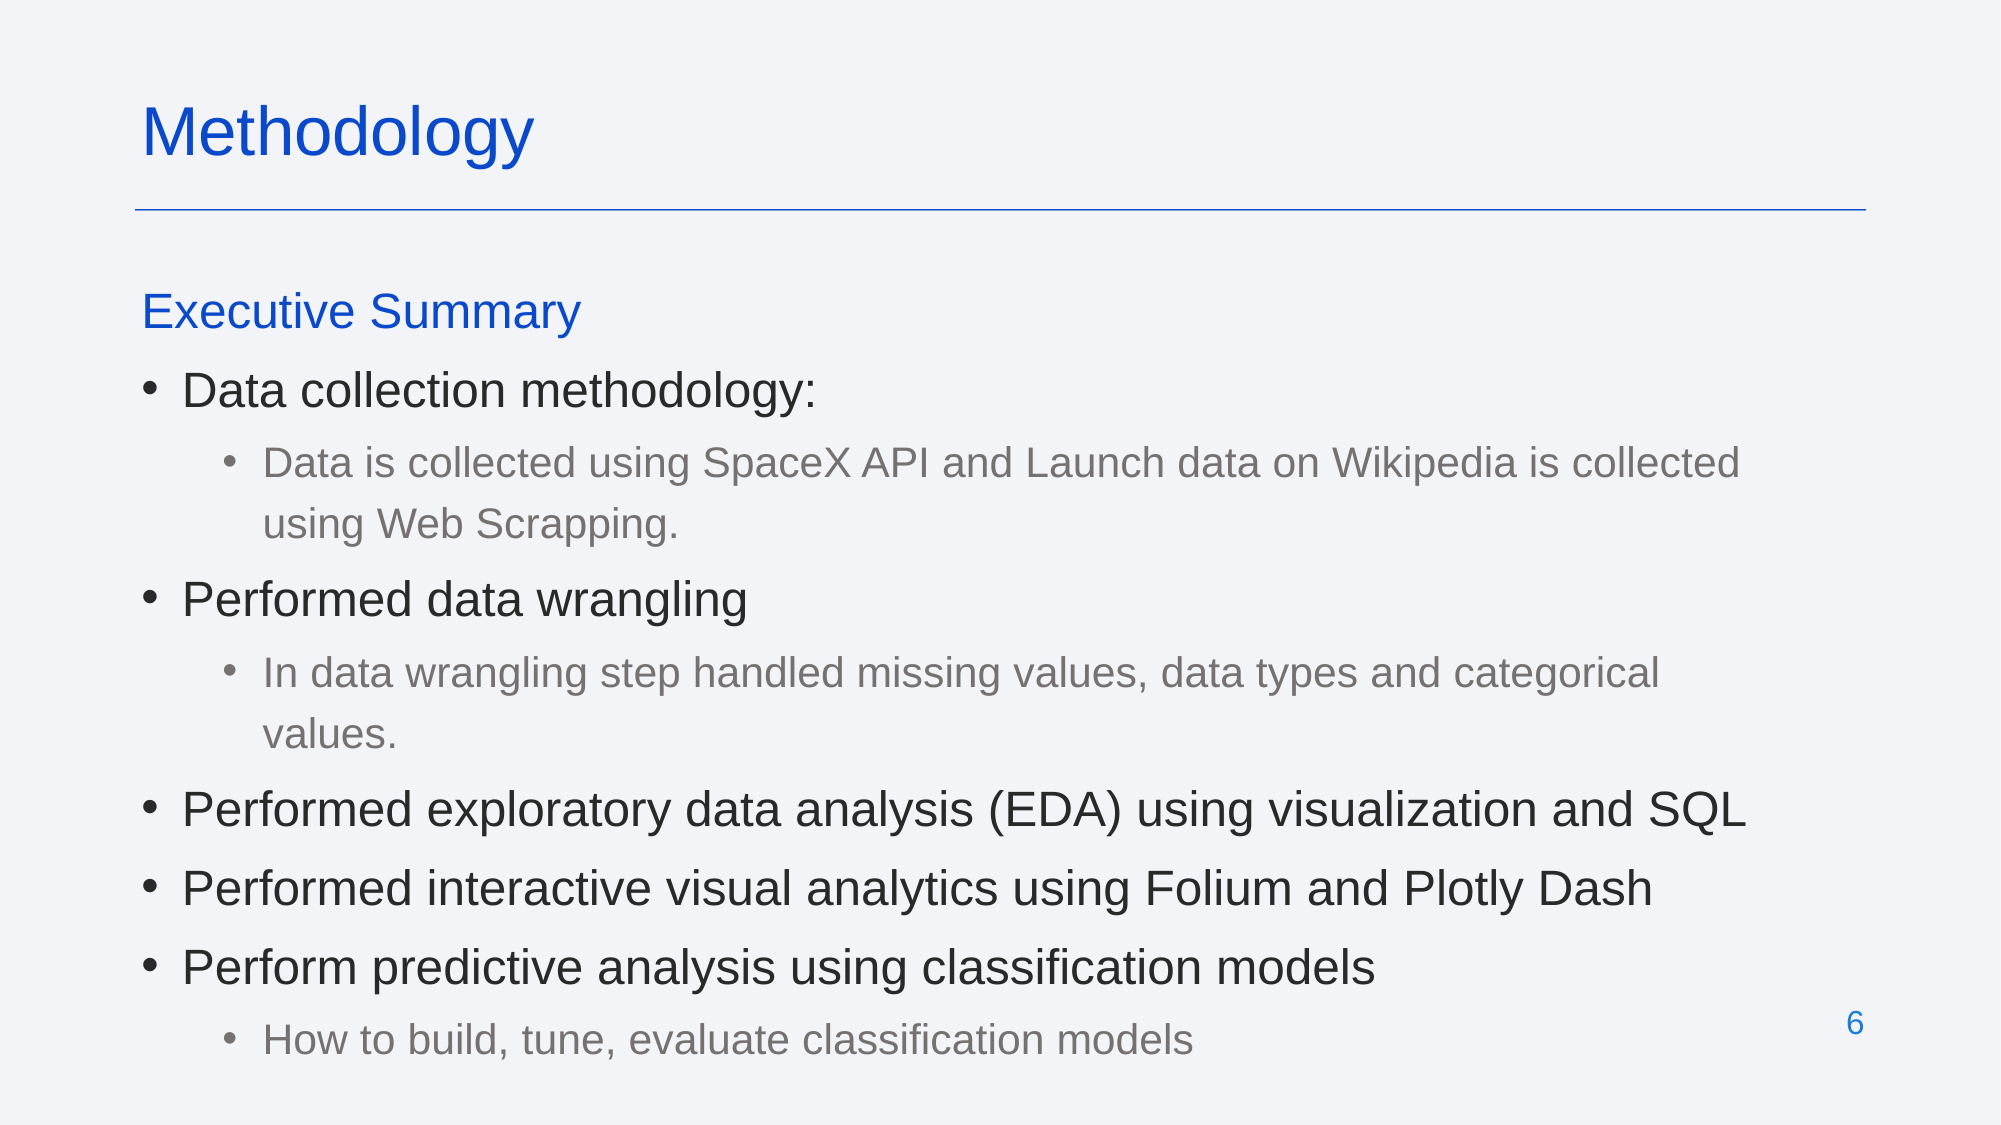

Methodology
Executive Summary
Data collection methodology:
Data is collected using SpaceX API and Launch data on Wikipedia is collected using Web Scrapping.
Performed data wrangling
In data wrangling step handled missing values, data types and categorical values.
Performed exploratory data analysis (EDA) using visualization and SQL
Performed interactive visual analytics using Folium and Plotly Dash
Perform predictive analysis using classification models
How to build, tune, evaluate classification models

6